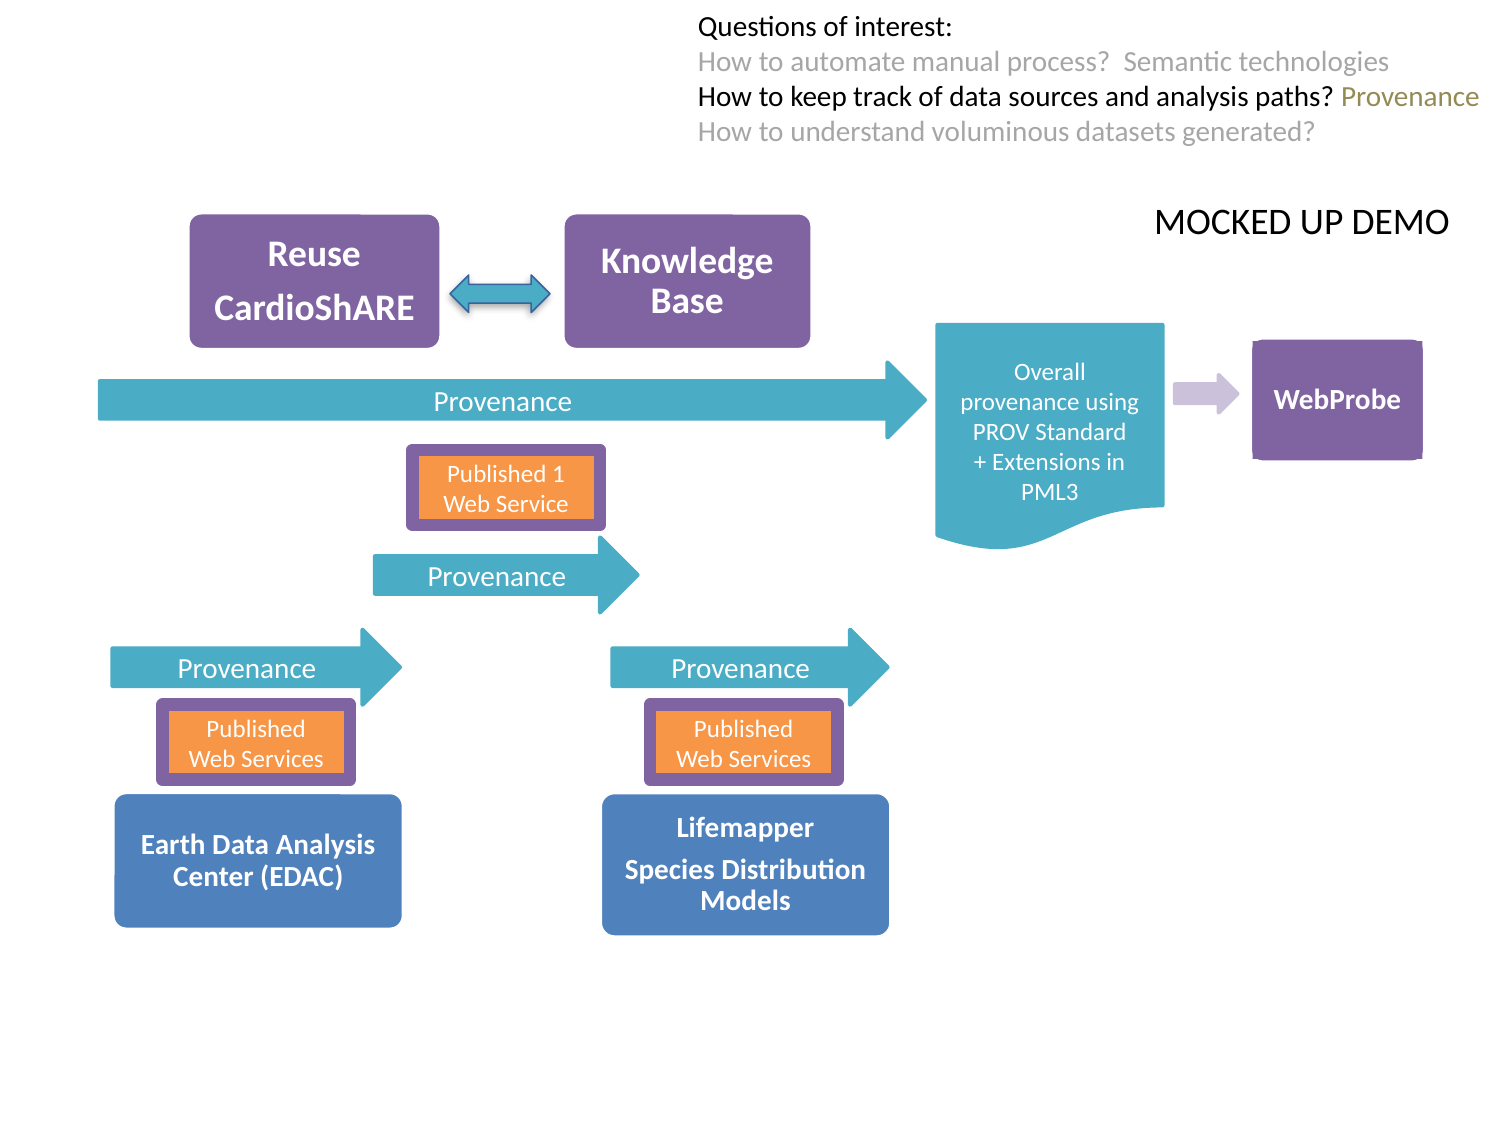

Questions of interest:
How to automate manual process?  Semantic technologies
How to keep track of data sources and analysis paths? Provenance
How to understand voluminous datasets generated?
MOCKED UP DEMO

Reuse
CardioShARE

Knowledge Base

Overall provenance using
PROV Standard
+ Extensions in PML3

WebProbe
Provenance

Published 1
Web Service
Provenance
Provenance
Provenance
Published
Web Services
Published
Web Services

Earth Data Analysis Center (EDAC)

Lifemapper
Species Distribution Models